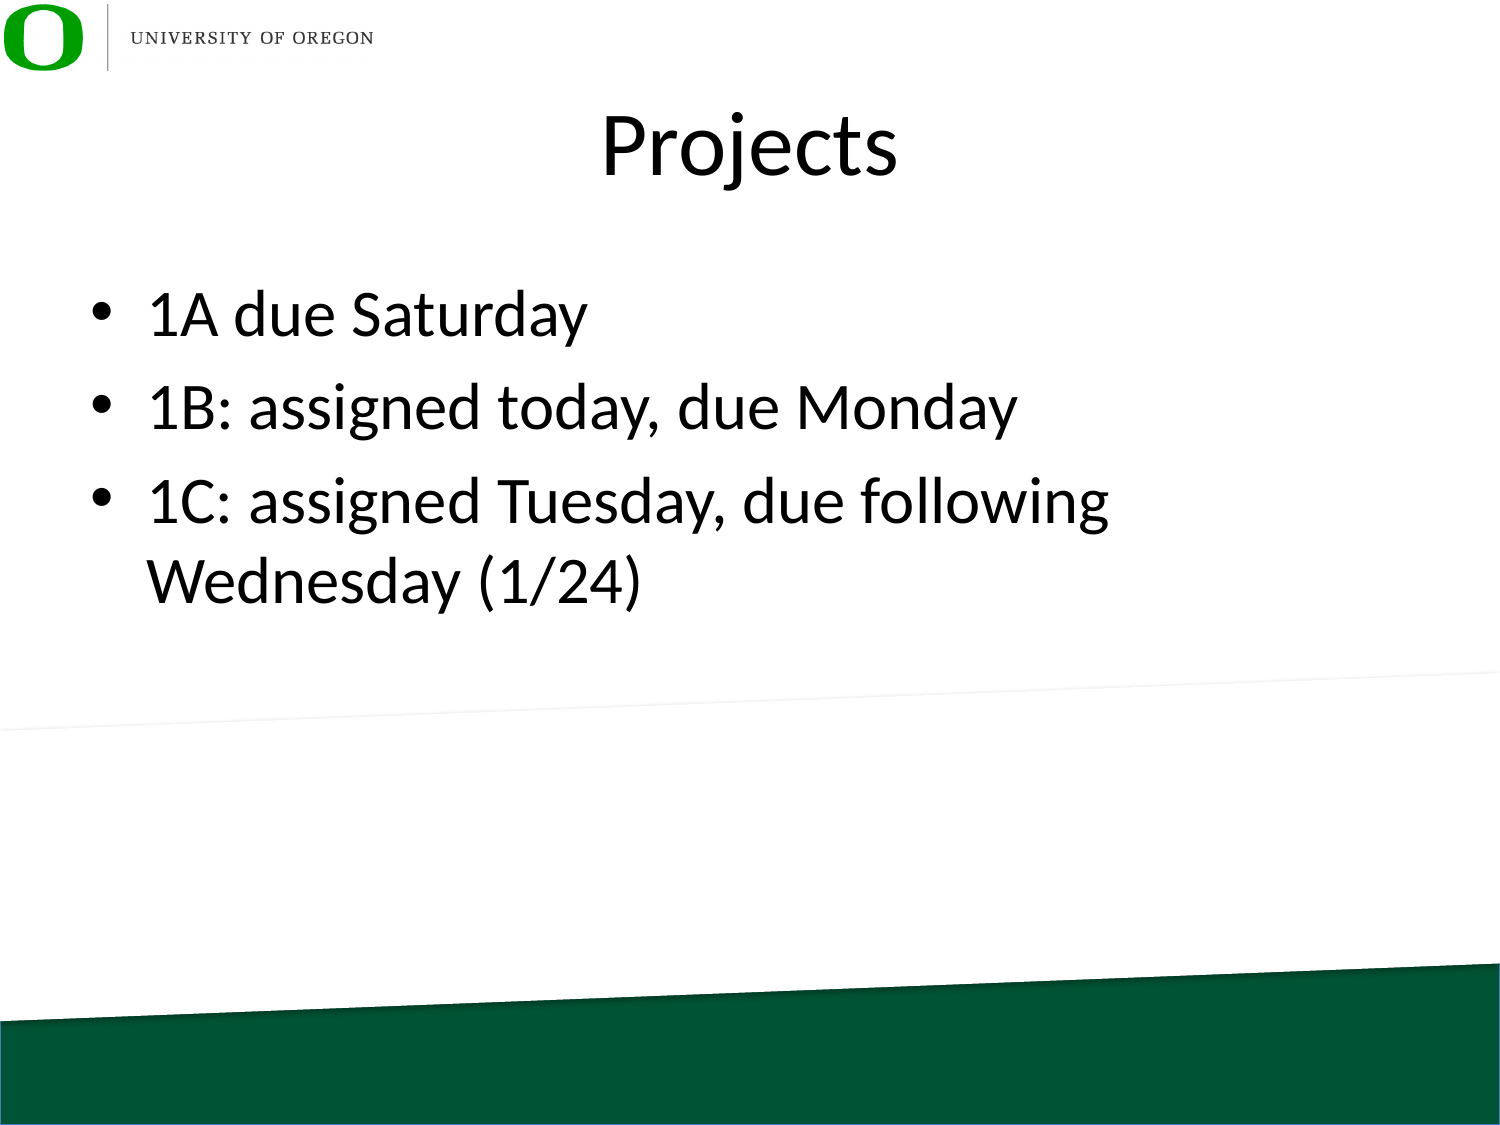

# Projects
1A due Saturday
1B: assigned today, due Monday
1C: assigned Tuesday, due following Wednesday (1/24)